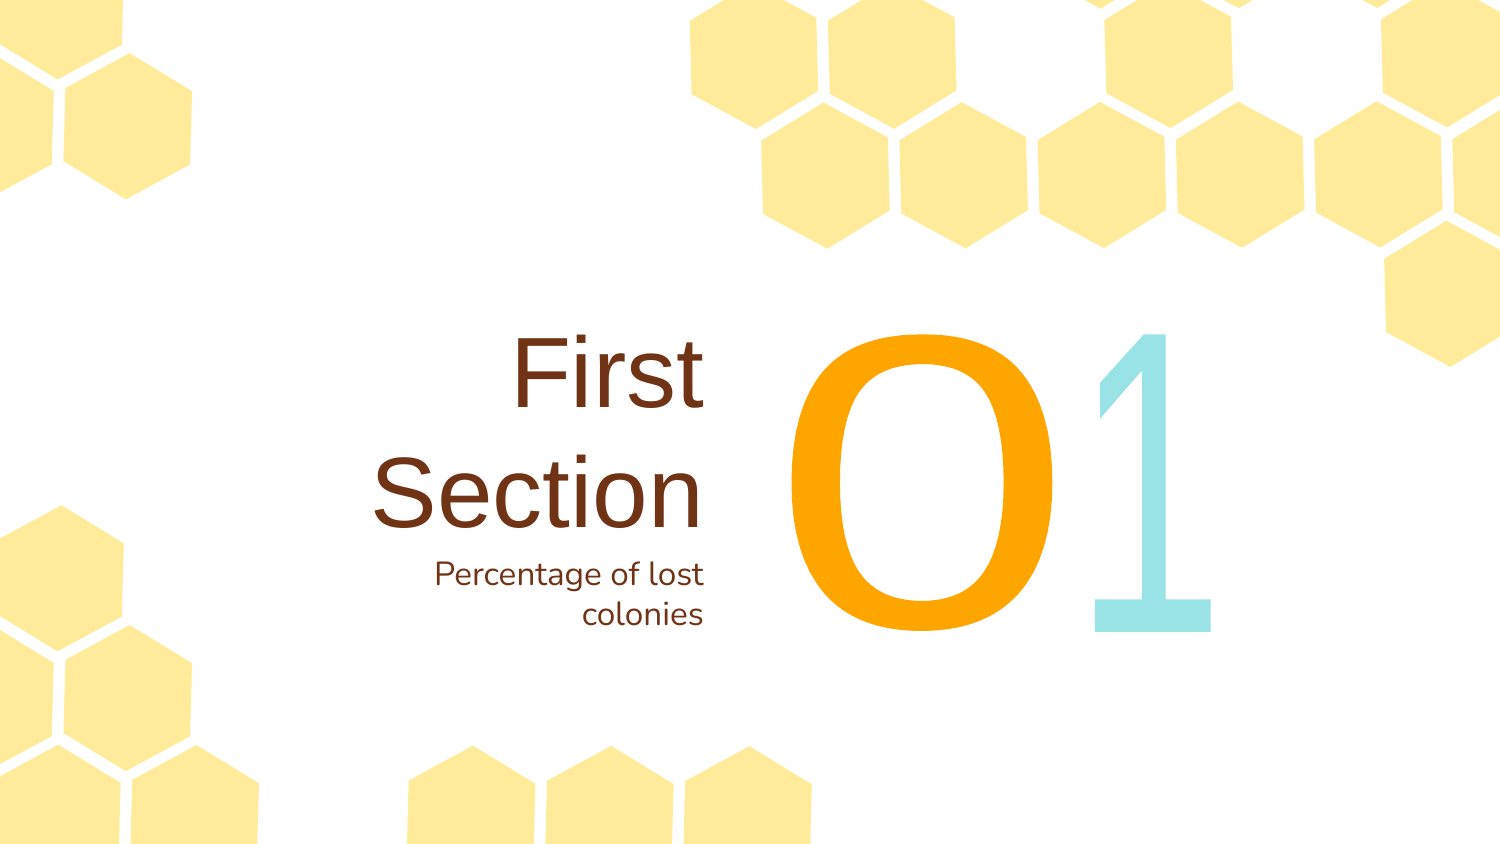

# First Section
1
0
Percentage of lost colonies